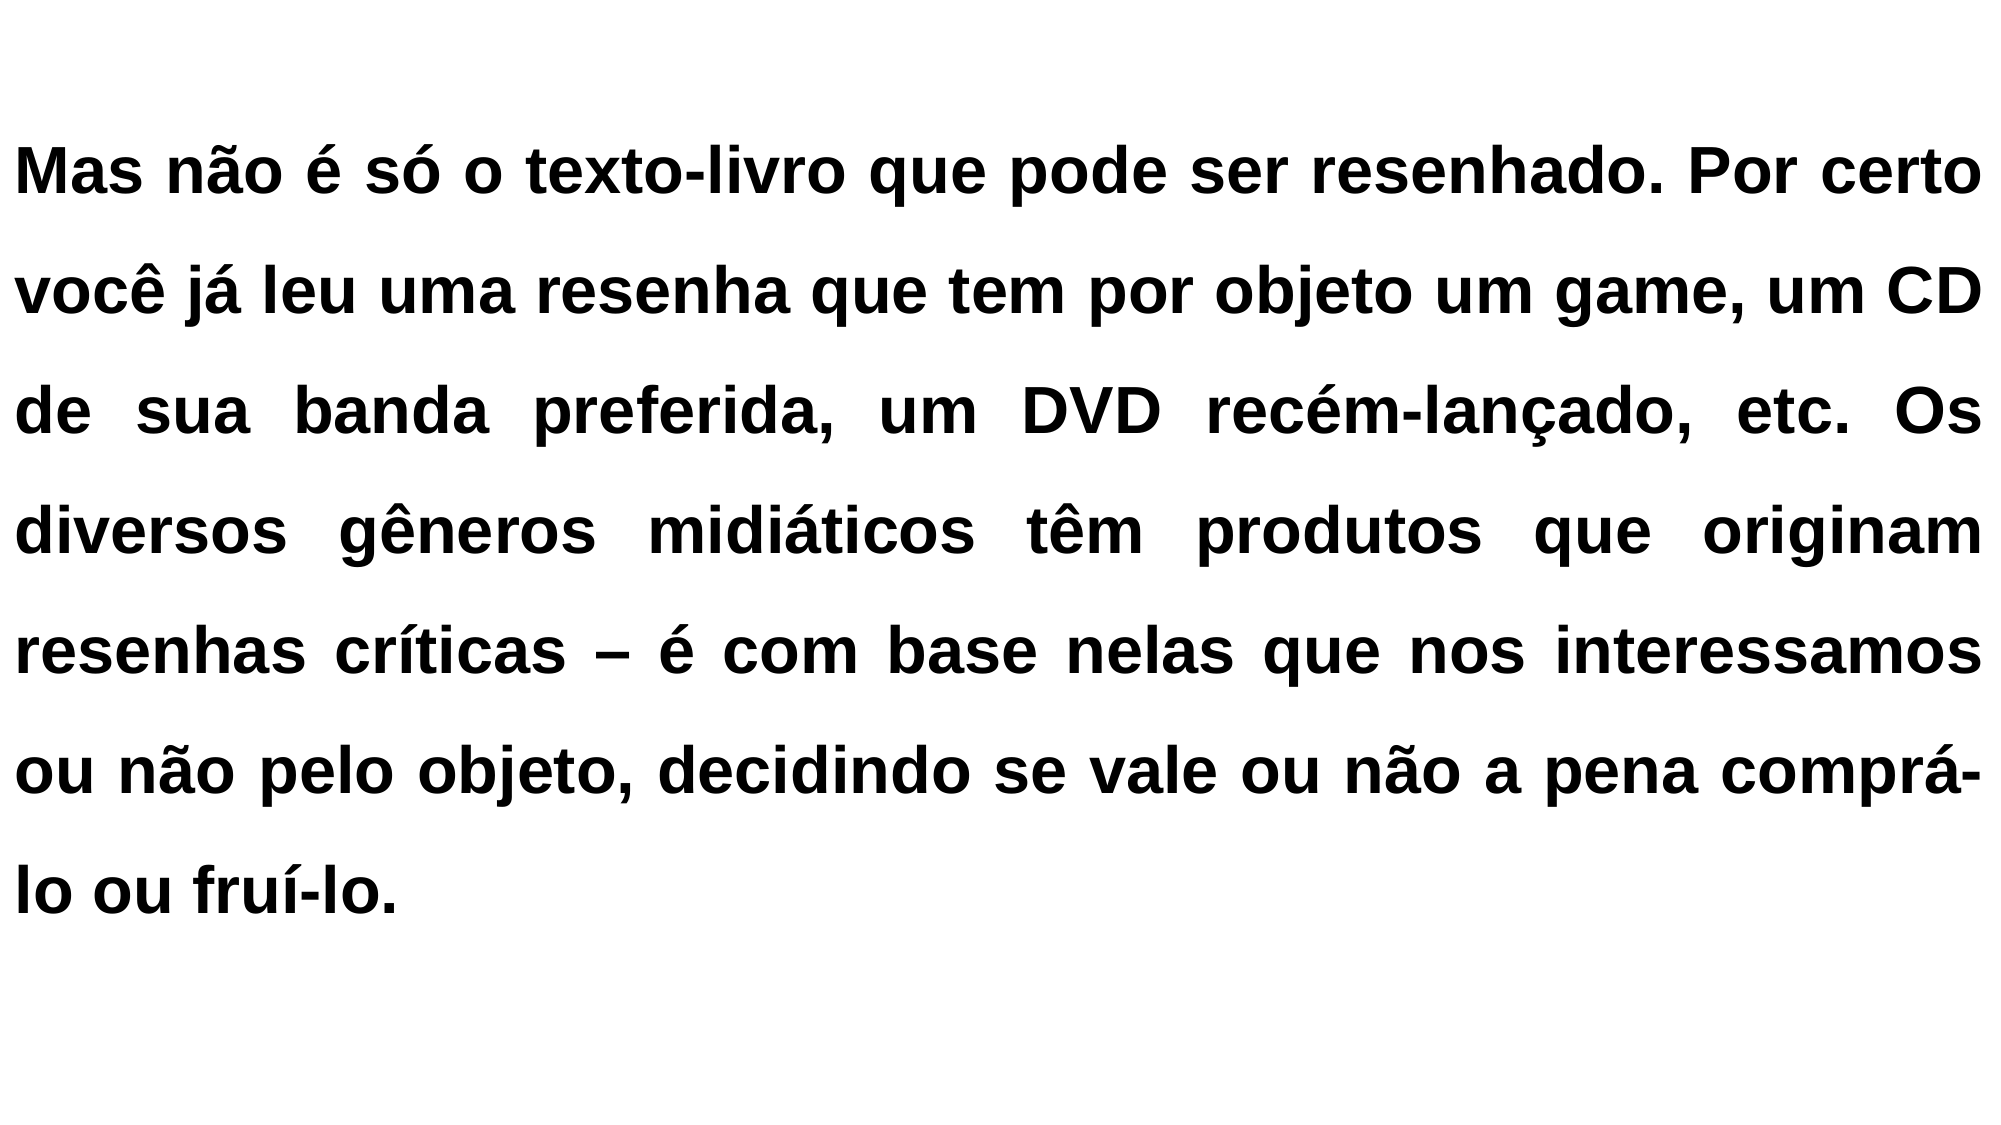

Mas não é só o texto-livro que pode ser resenhado. Por certo você já leu uma resenha que tem por objeto um game, um CD de sua banda preferida, um DVD recém-lançado, etc. Os diversos gêneros midiáticos têm produtos que originam resenhas críticas – é com base nelas que nos interessamos ou não pelo objeto, decidindo se vale ou não a pena comprá-lo ou fruí-lo.